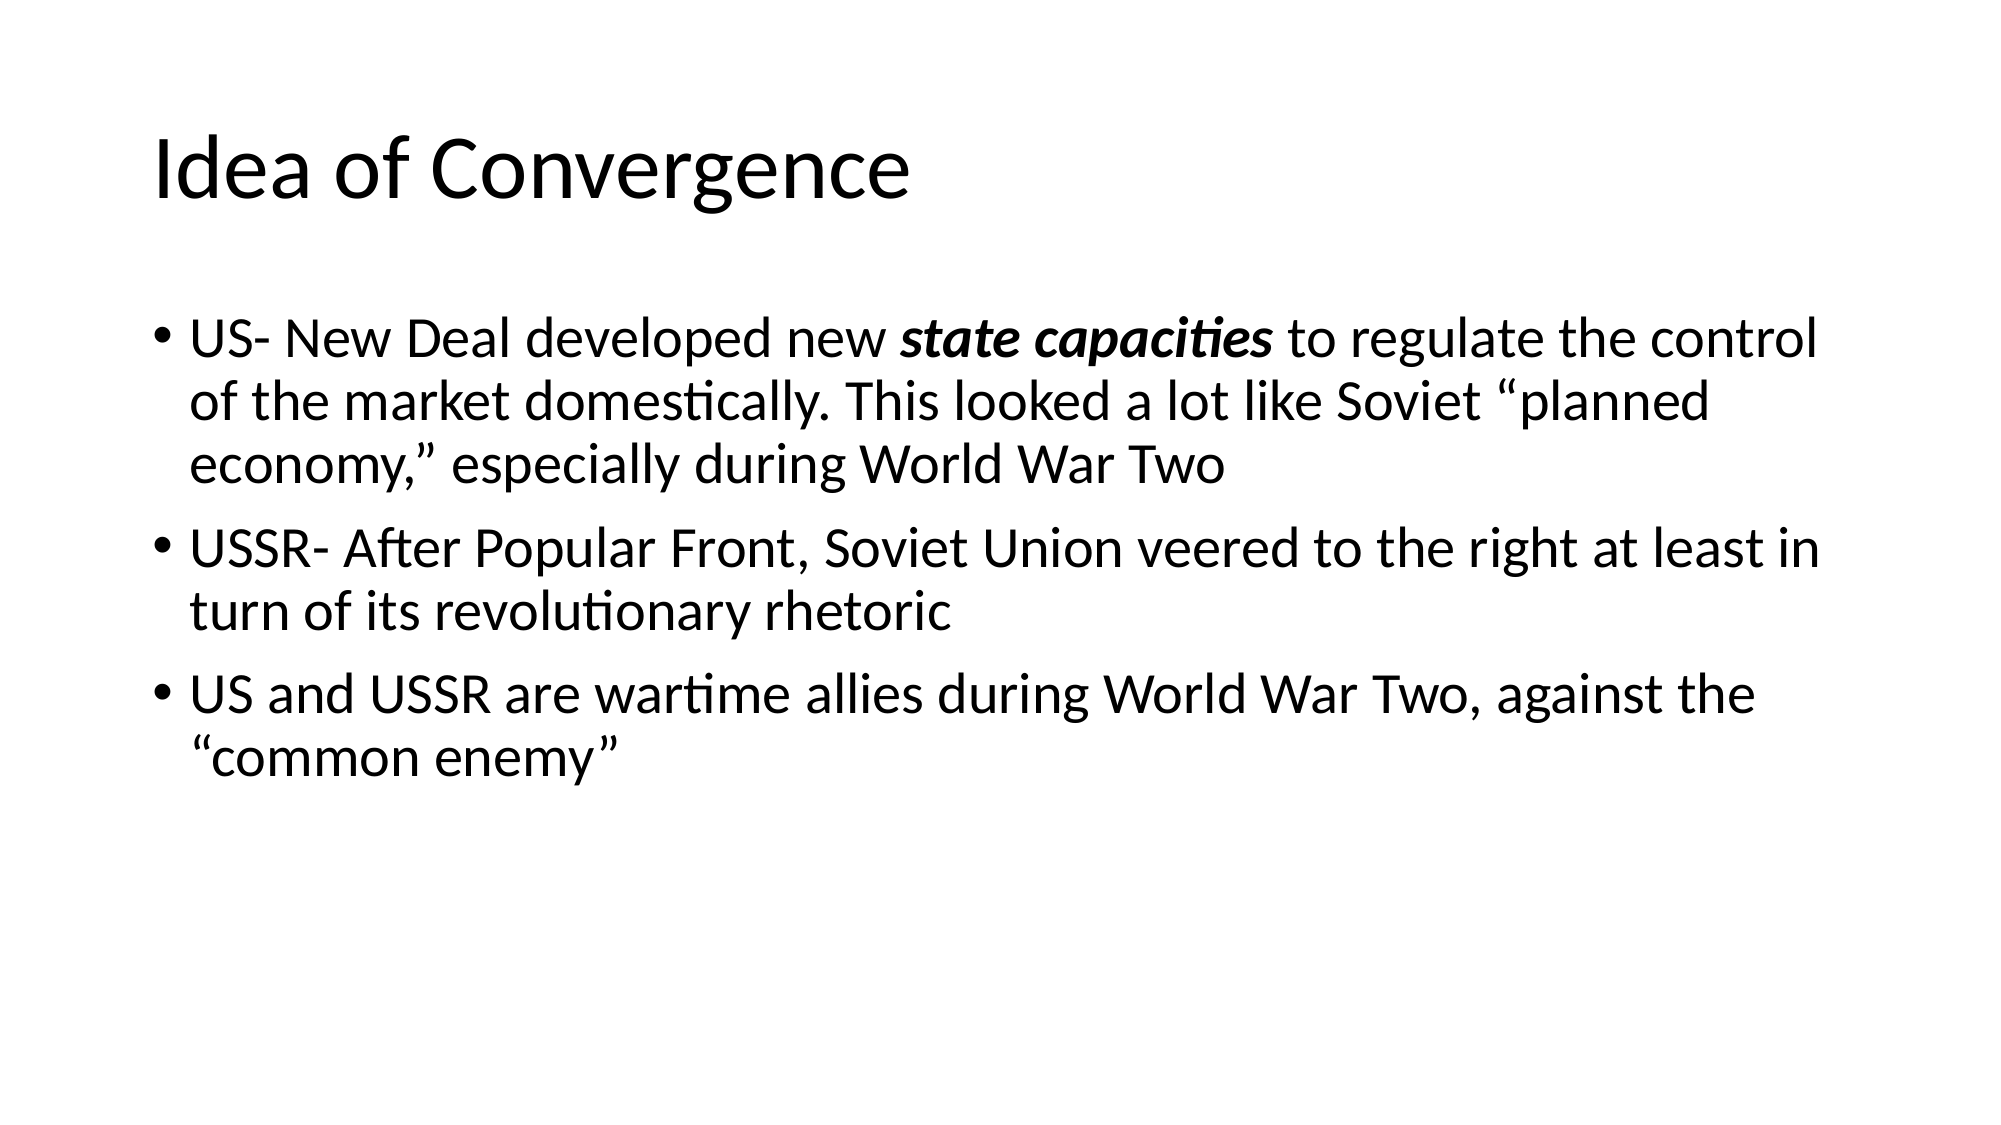

# Idea of Convergence
US- New Deal developed new state capacities to regulate the control of the market domestically. This looked a lot like Soviet “planned economy,” especially during World War Two
USSR- After Popular Front, Soviet Union veered to the right at least in turn of its revolutionary rhetoric
US and USSR are wartime allies during World War Two, against the “common enemy”